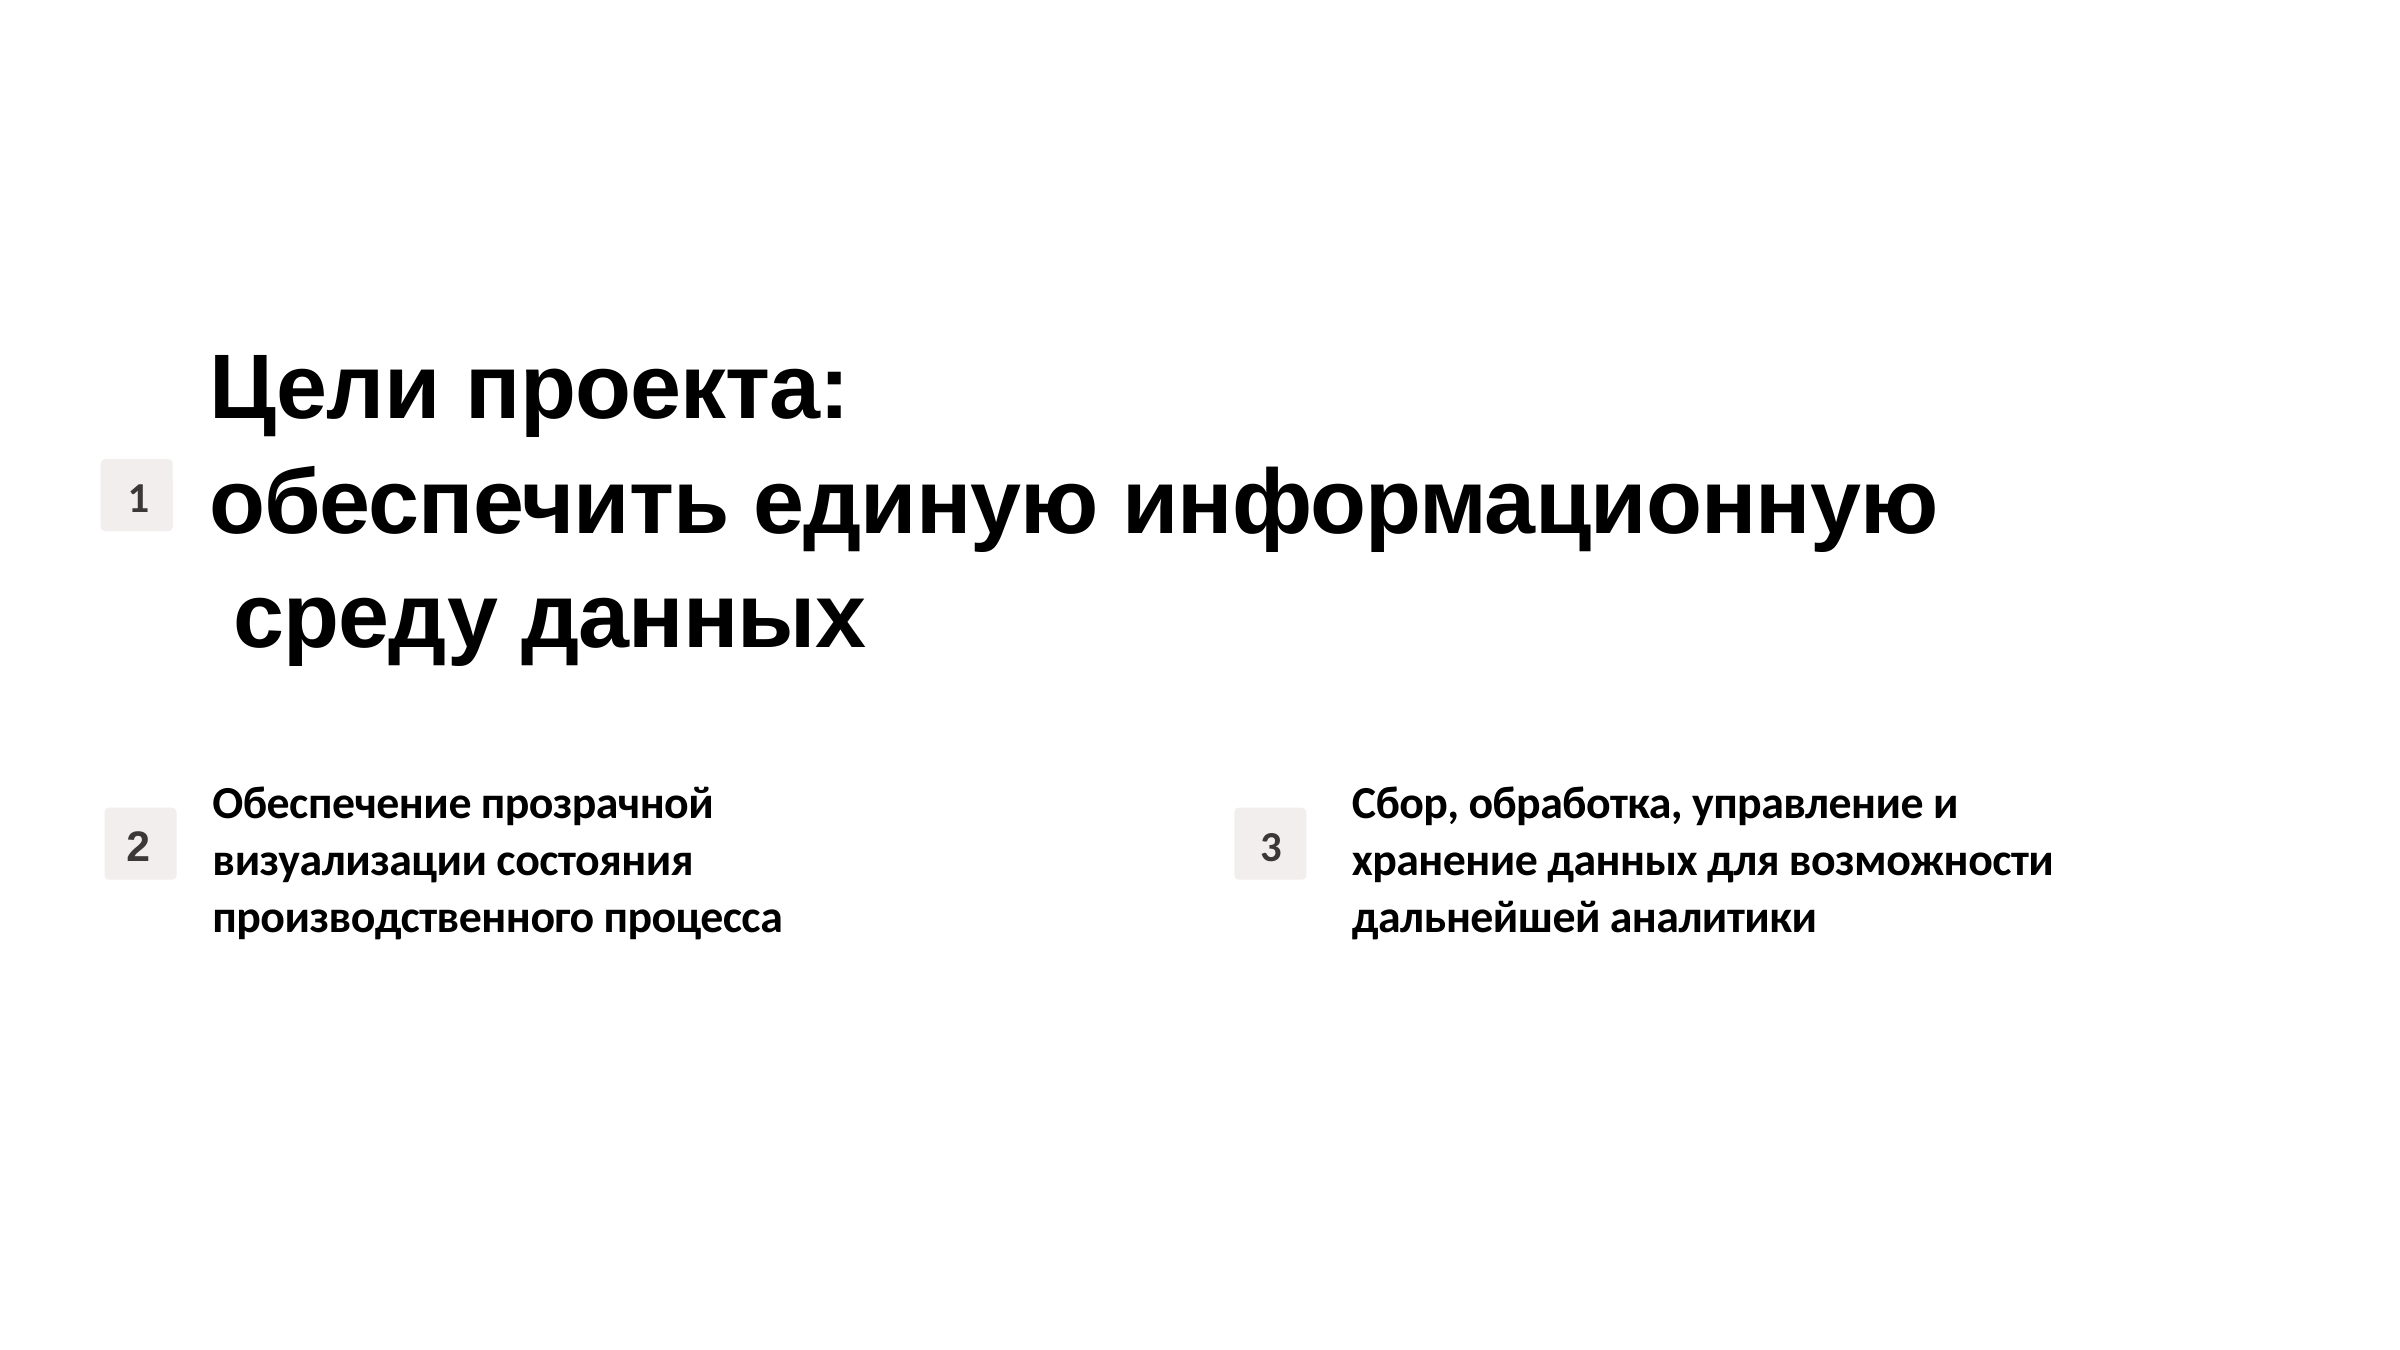

Цели проекта:
обеспечить единую информационную
 среду данных

1
Сбор, обработка, управление и
хранение данных для возможности
дальнейшей аналитики
Обеспечение прозрачной
визуализации состояния
производственного процесса

2
3